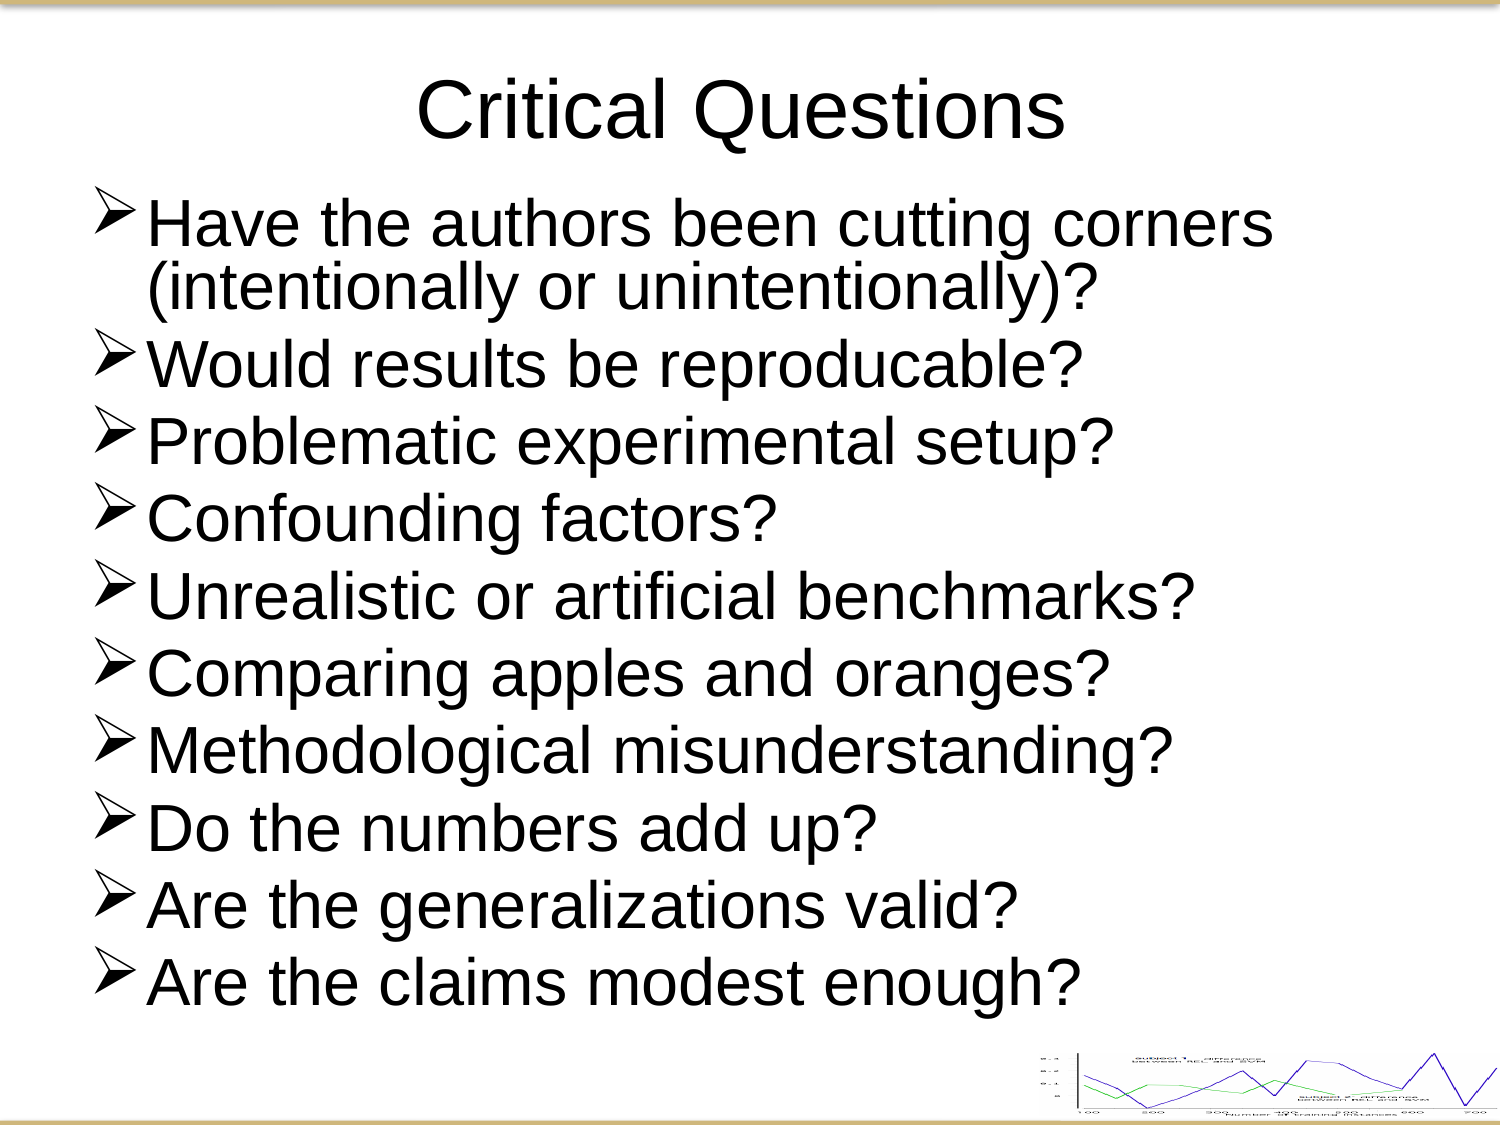

Critical Questions
Have the authors been cutting corners (intentionally or unintentionally)?
Would results be reproducable?
Problematic experimental setup?
Confounding factors?
Unrealistic or artificial benchmarks?
Comparing apples and oranges?
Methodological misunderstanding?
Do the numbers add up?
Are the generalizations valid?
Are the claims modest enough?